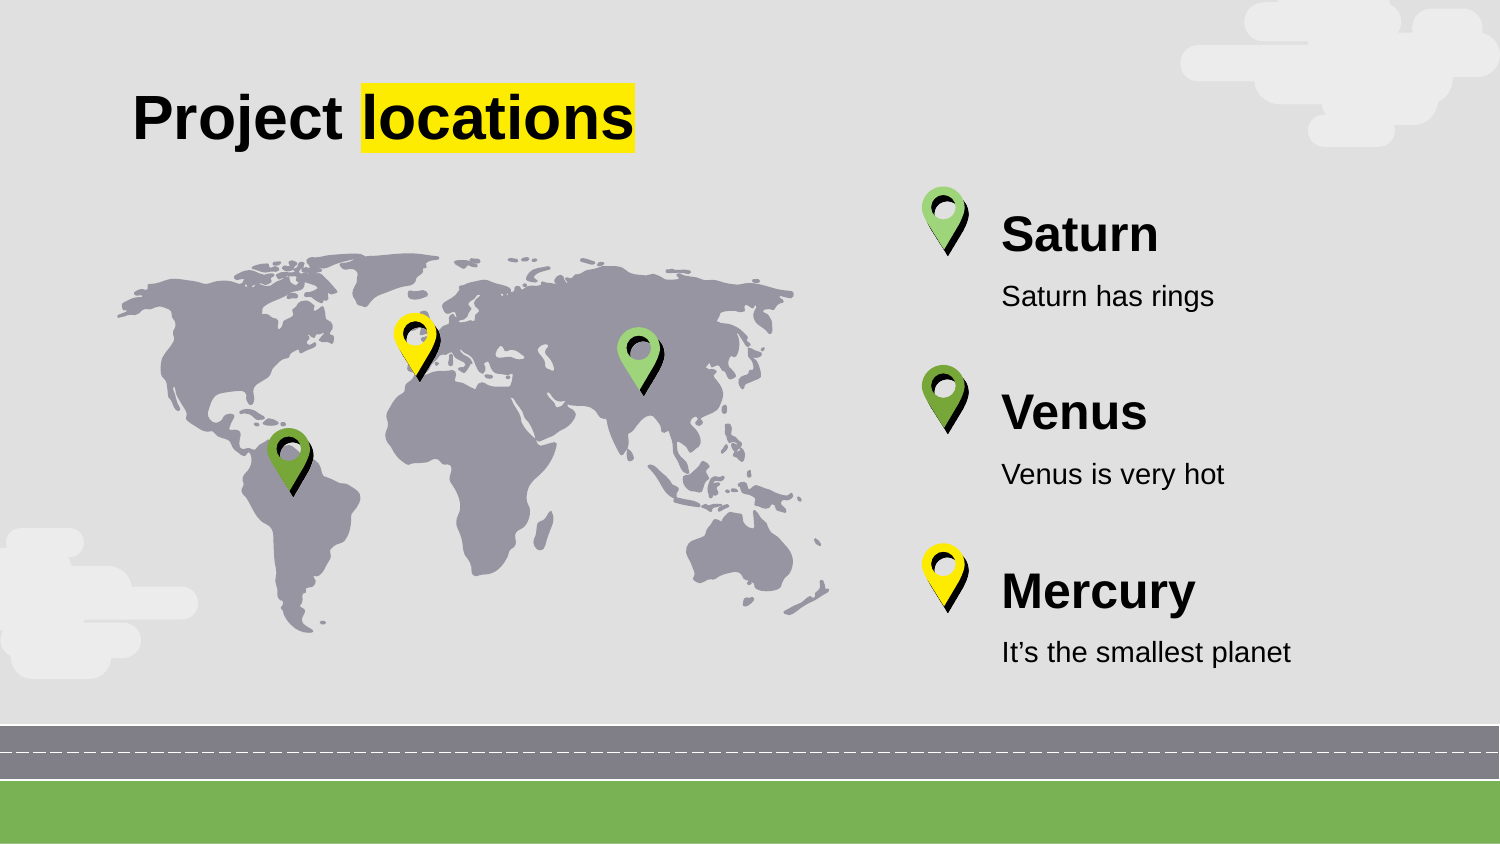

# Project locations
Saturn

Saturn has rings

Venus

Venus is very hot
Mercury

It’s the smallest planet